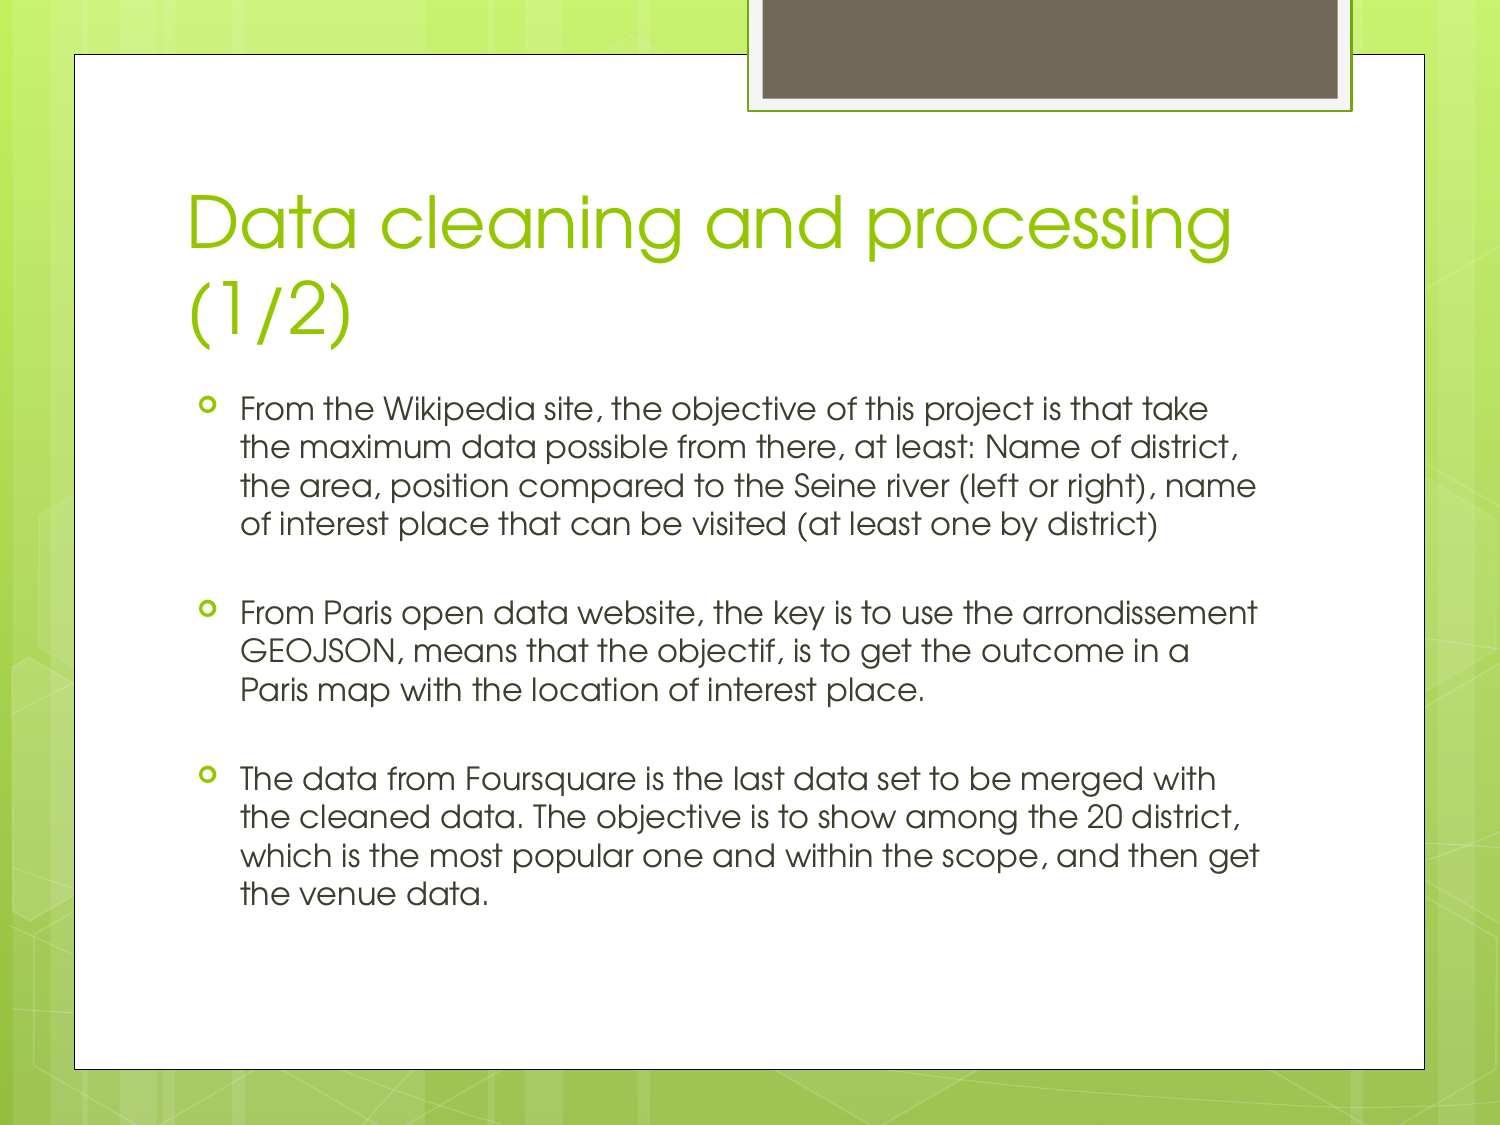

# Data cleaning and processing (1/2)
From the Wikipedia site, the objective of this project is that take the maximum data possible from there, at least: Name of district, the area, position compared to the Seine river (left or right), name of interest place that can be visited (at least one by district)

From Paris open data website, the key is to use the arrondissement GEOJSON, means that the objectif, is to get the outcome in a Paris map with the location of interest place.

The data from Foursquare is the last data set to be merged with the cleaned data. The objective is to show among the 20 district, which is the most popular one and within the scope, and then get the venue data.